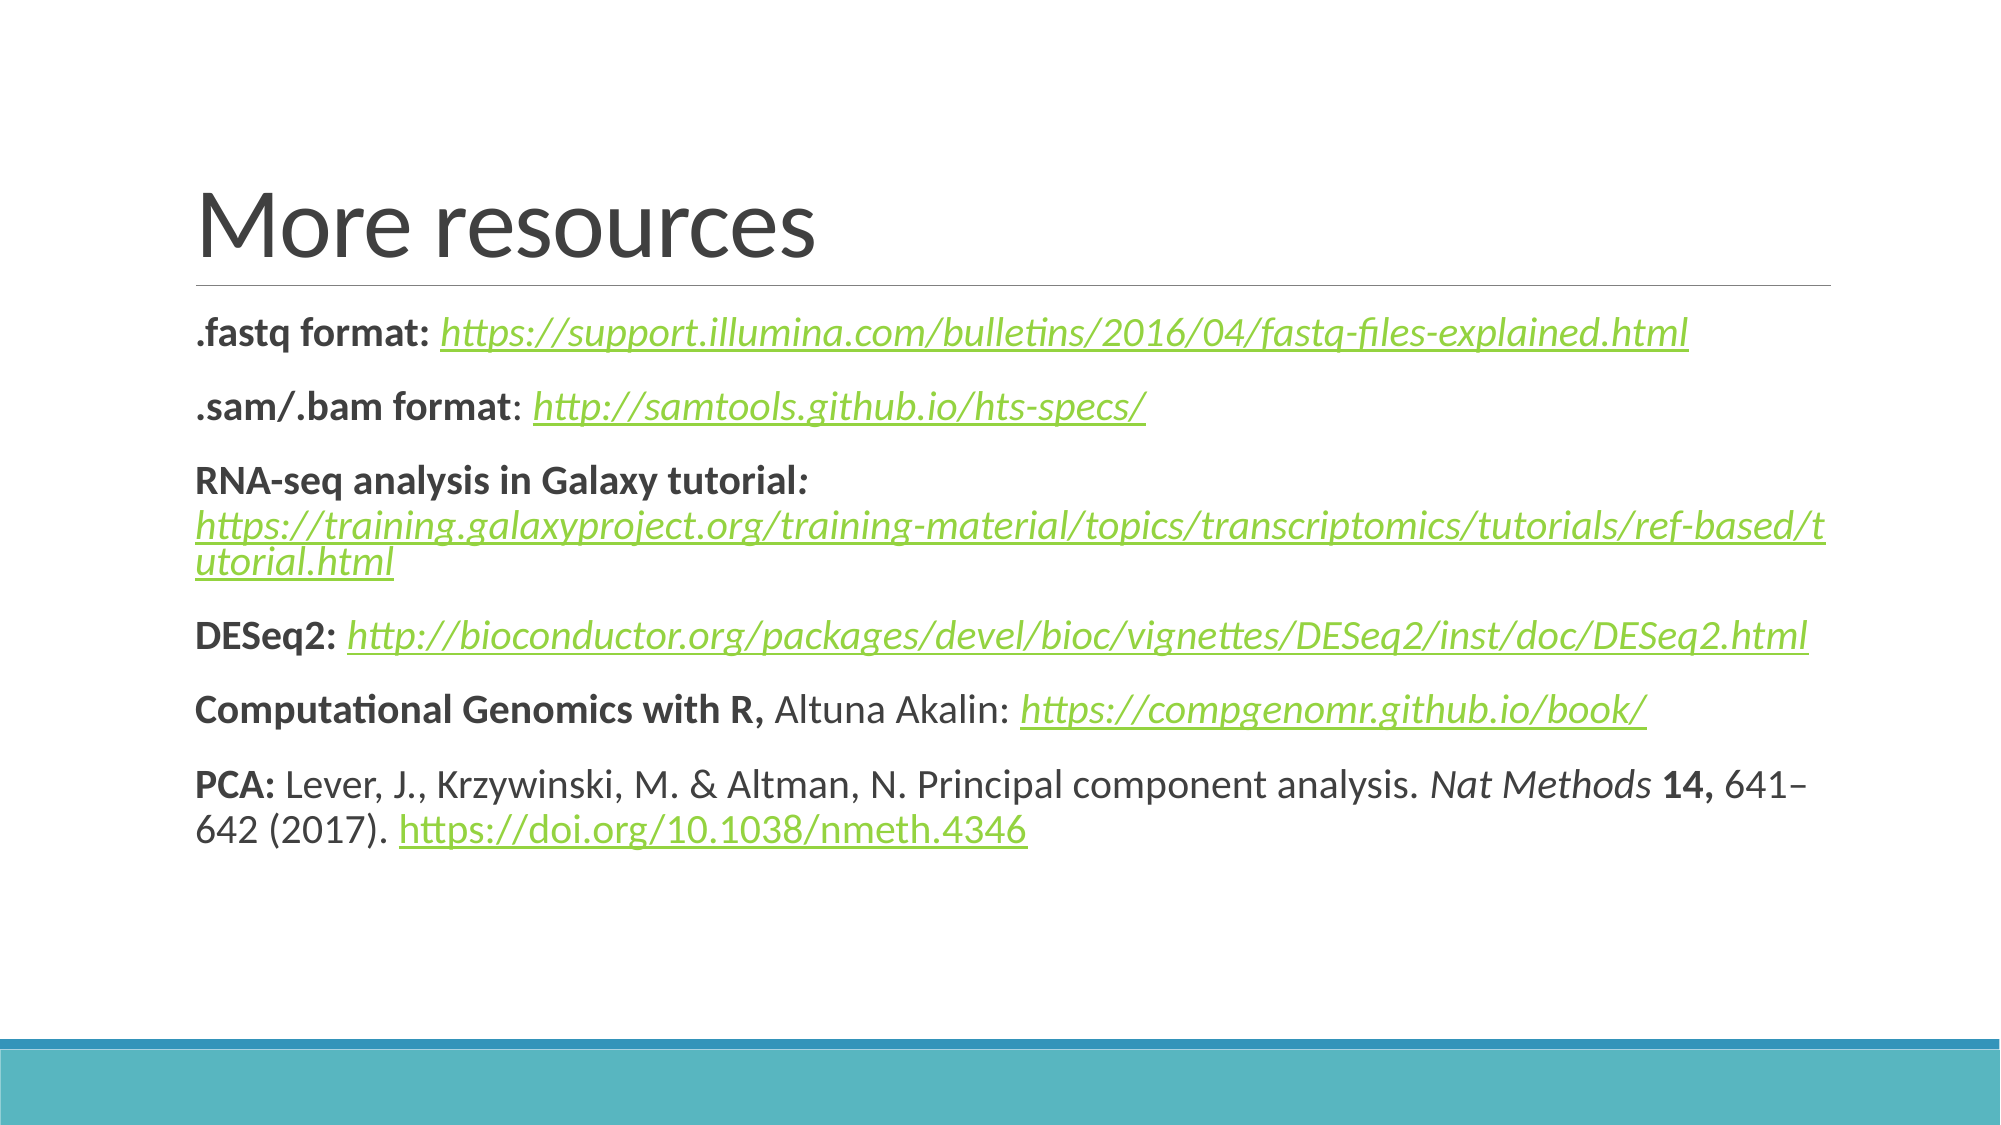

# More resources
.fastq format: https://support.illumina.com/bulletins/2016/04/fastq-files-explained.html
.sam/.bam format: http://samtools.github.io/hts-specs/
RNA-seq analysis in Galaxy tutorial: https://training.galaxyproject.org/training-material/topics/transcriptomics/tutorials/ref-based/tutorial.html
DESeq2: http://bioconductor.org/packages/devel/bioc/vignettes/DESeq2/inst/doc/DESeq2.html
Computational Genomics with R, Altuna Akalin: https://compgenomr.github.io/book/
PCA: Lever, J., Krzywinski, M. & Altman, N. Principal component analysis. Nat Methods 14, 641–642 (2017). https://doi.org/10.1038/nmeth.4346